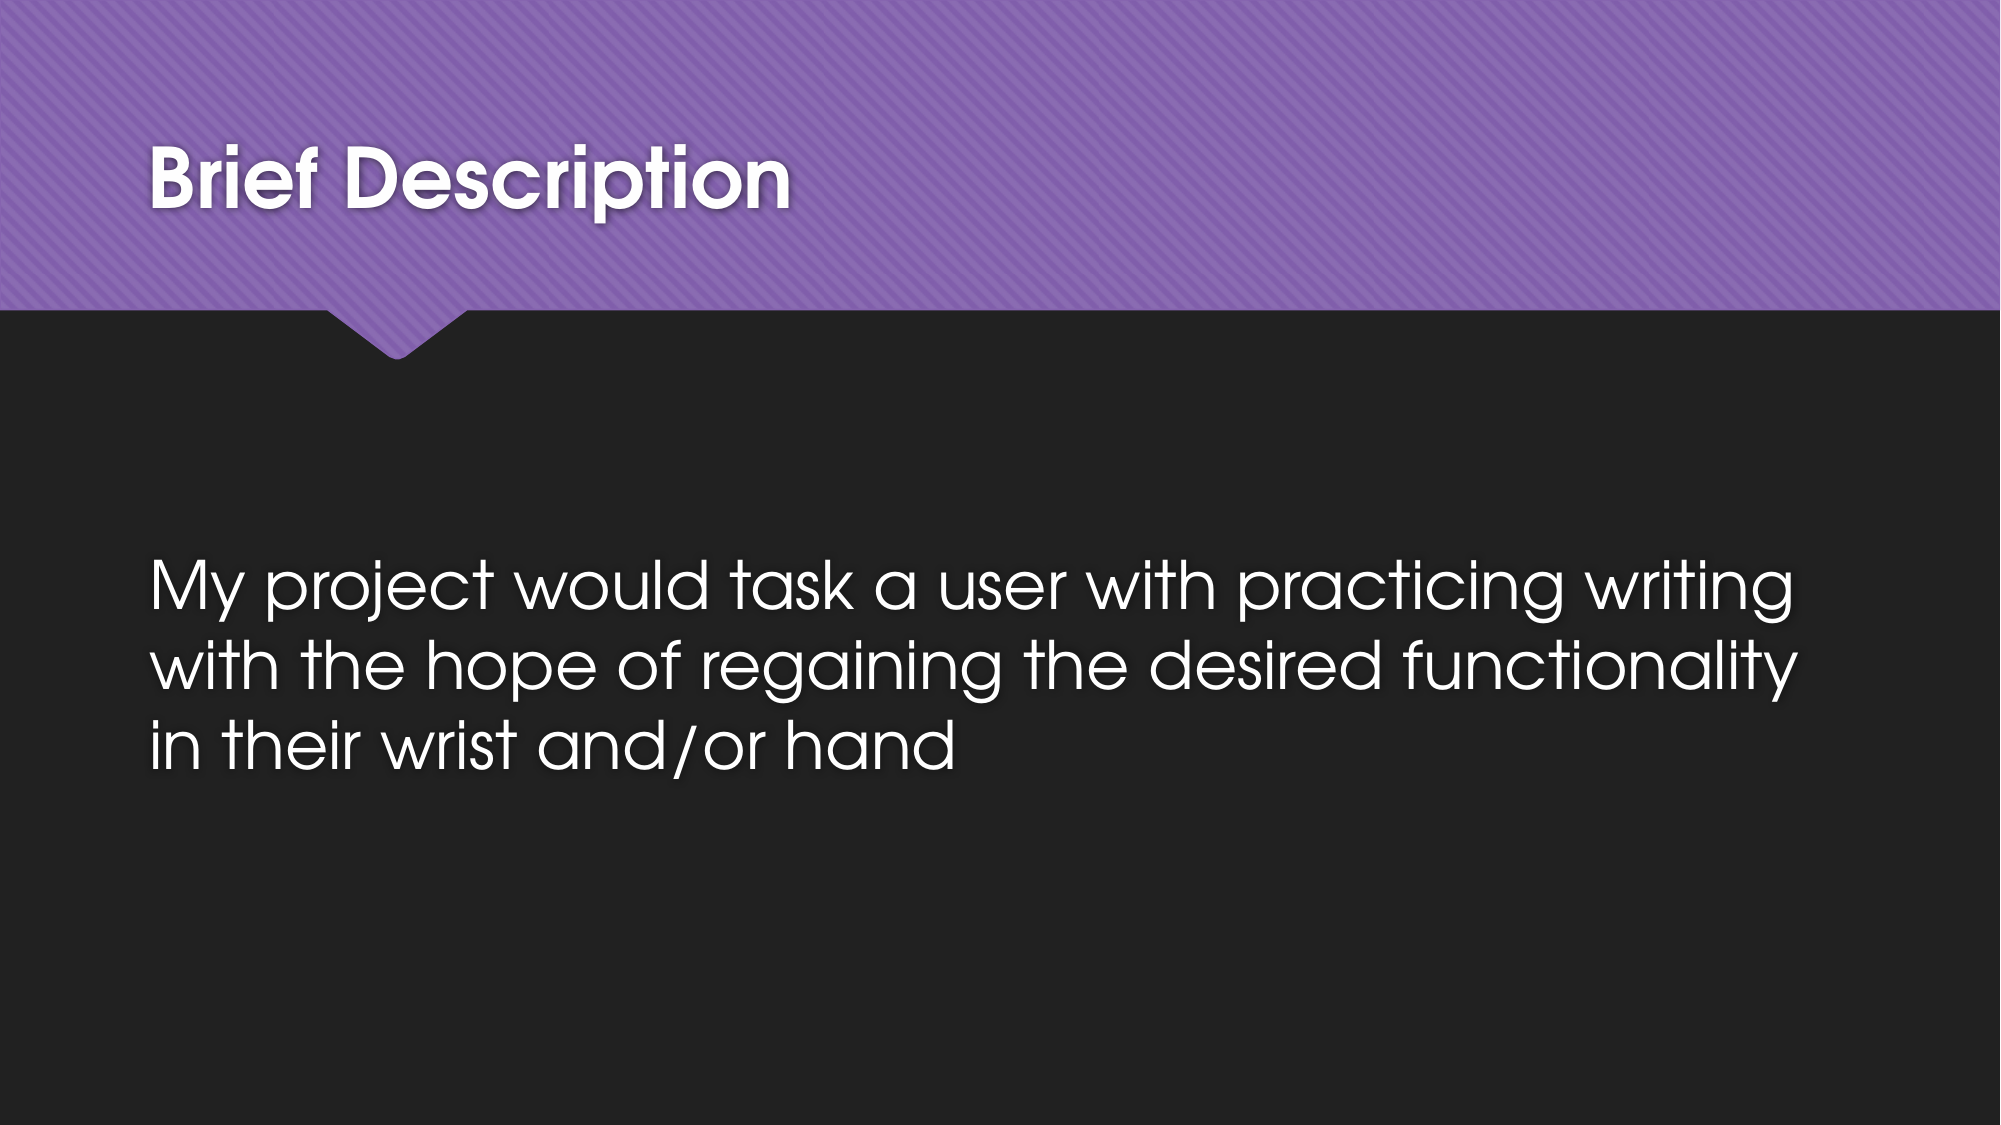

# Brief Description
My project would task a user with practicing writing with the hope of regaining the desired functionality in their wrist and/or hand